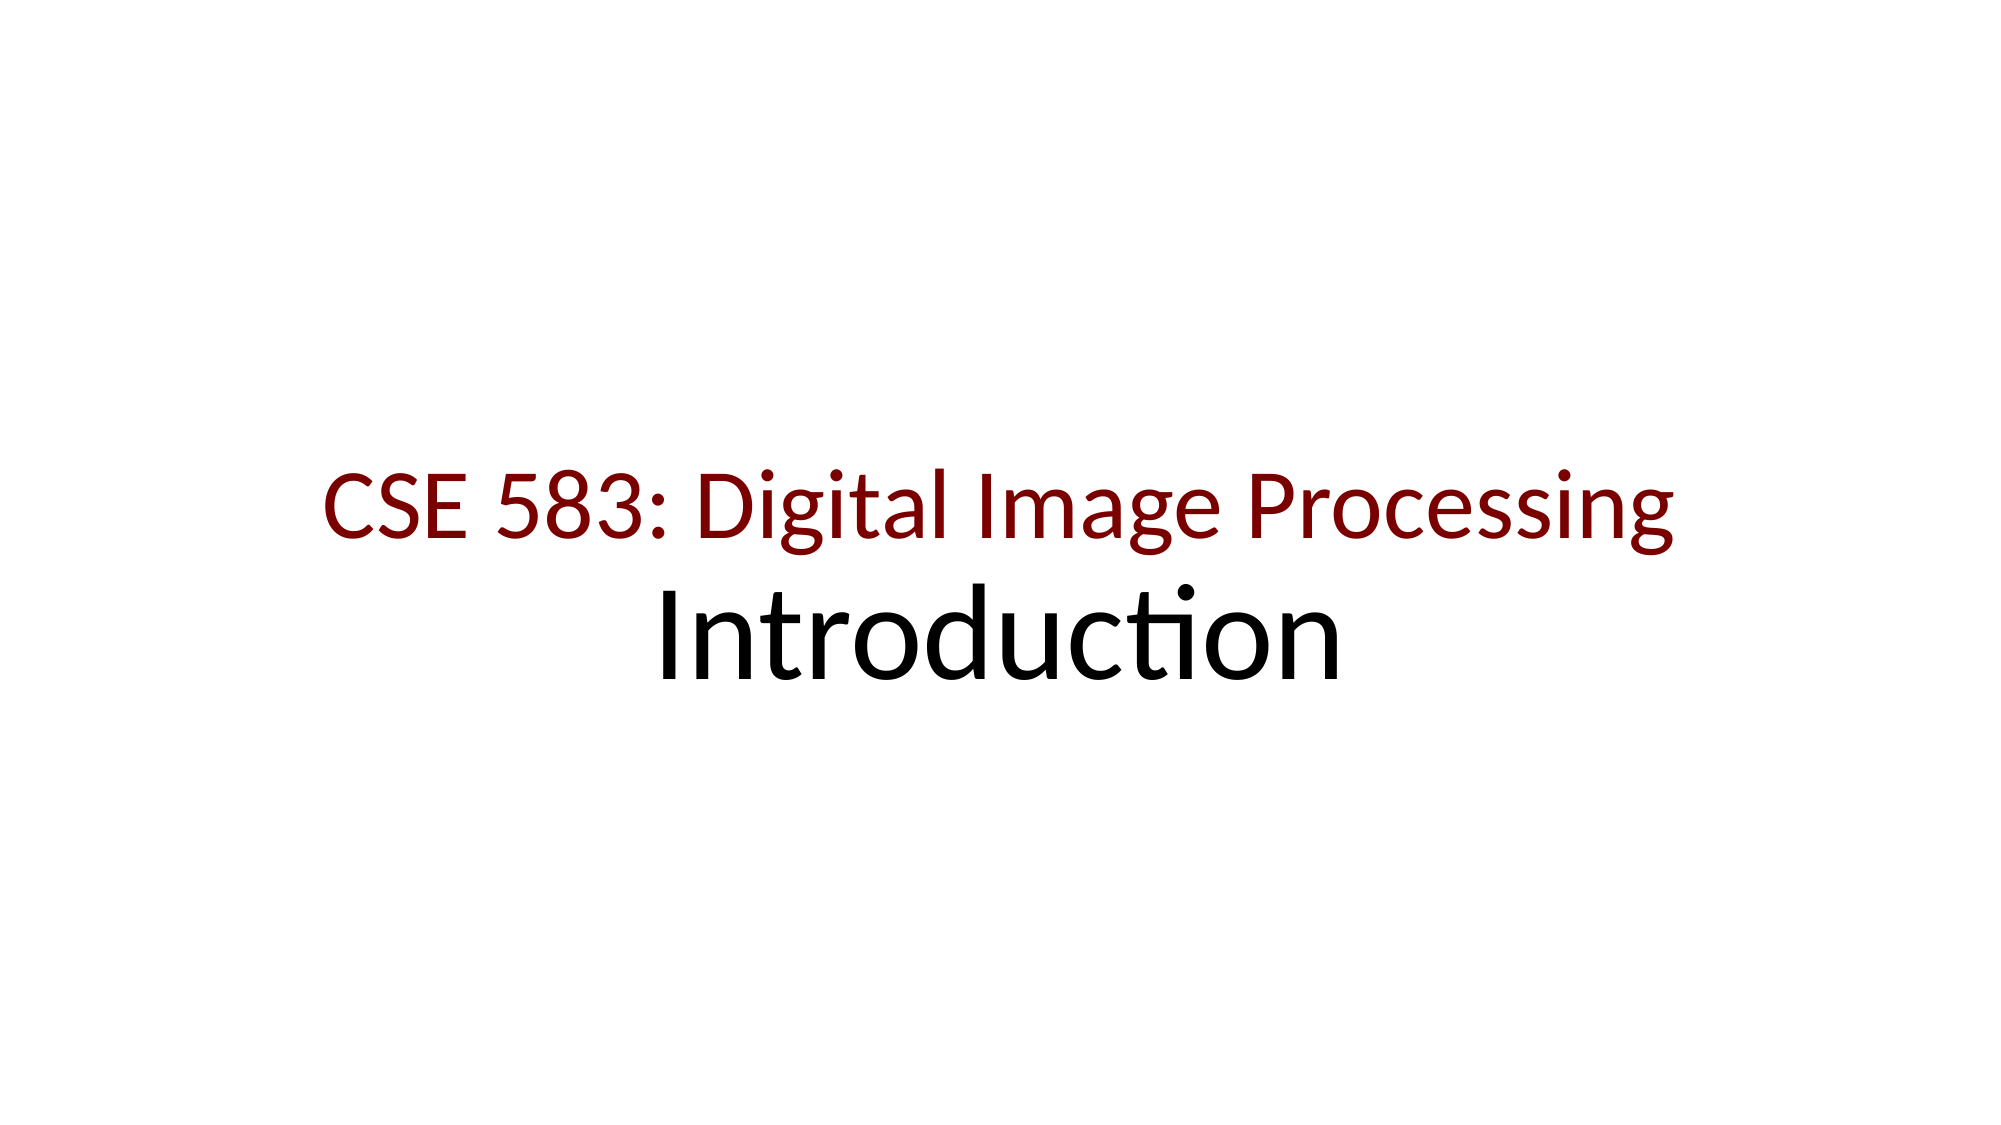

# CSE 583: Digital Image Processing Introduction